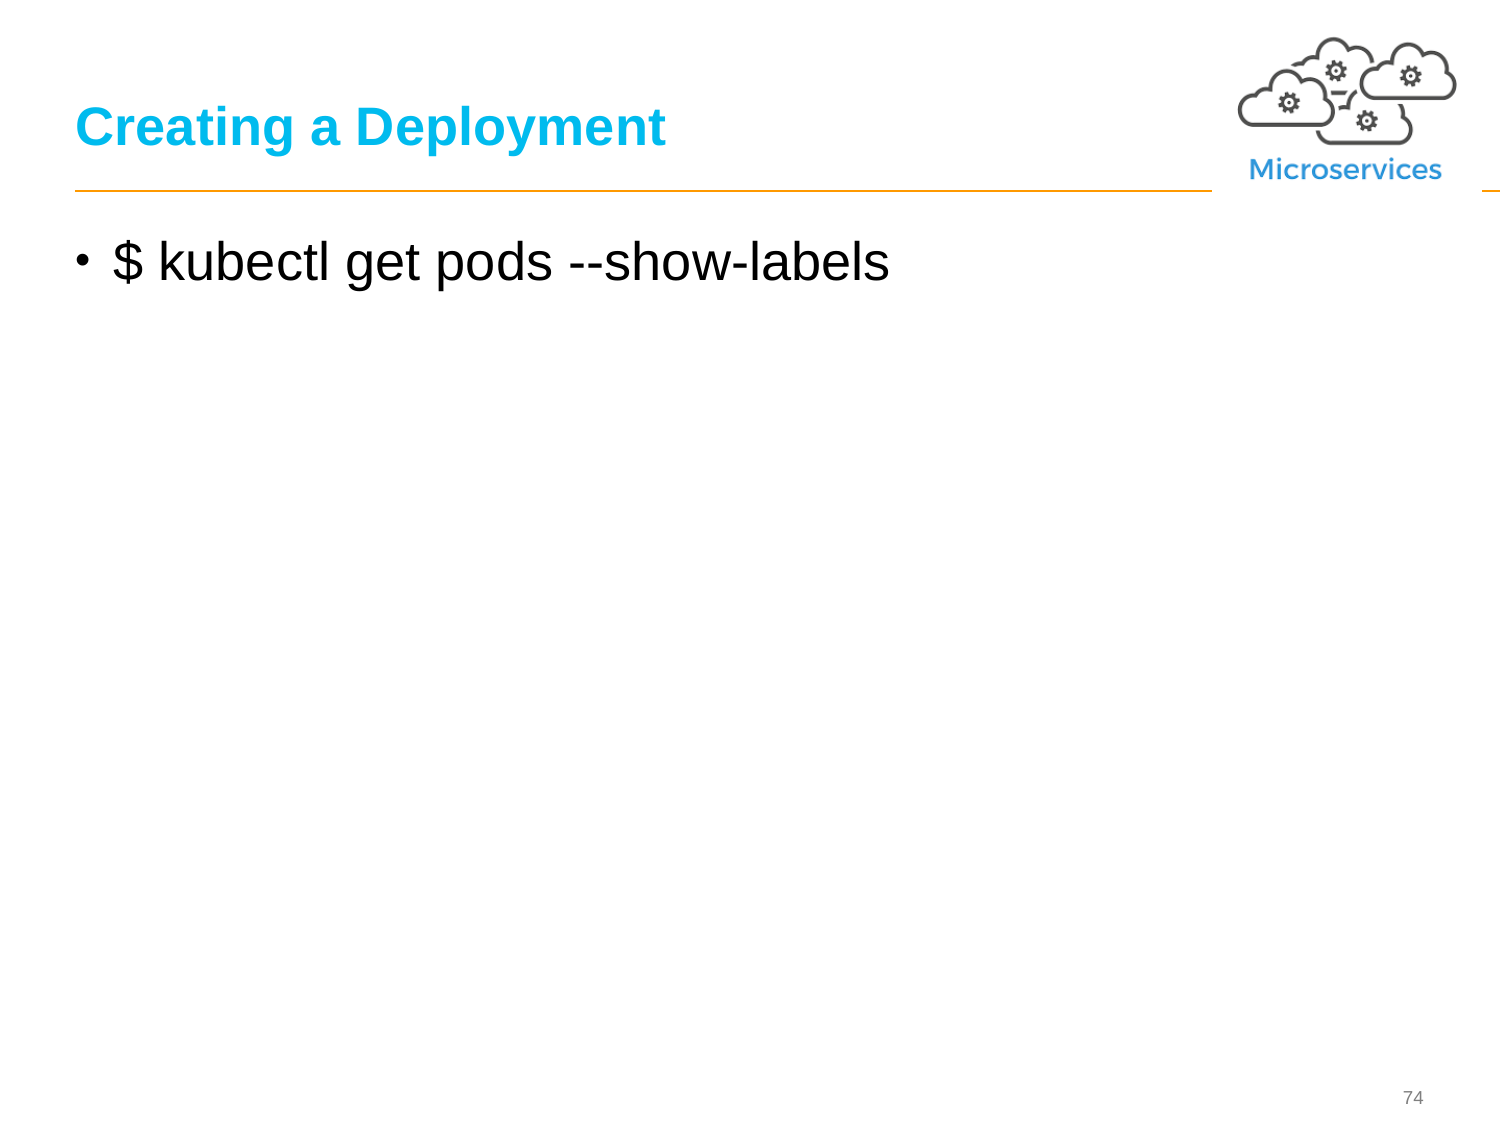

# Creating a Deployment
$ kubectl get pods --show-labels